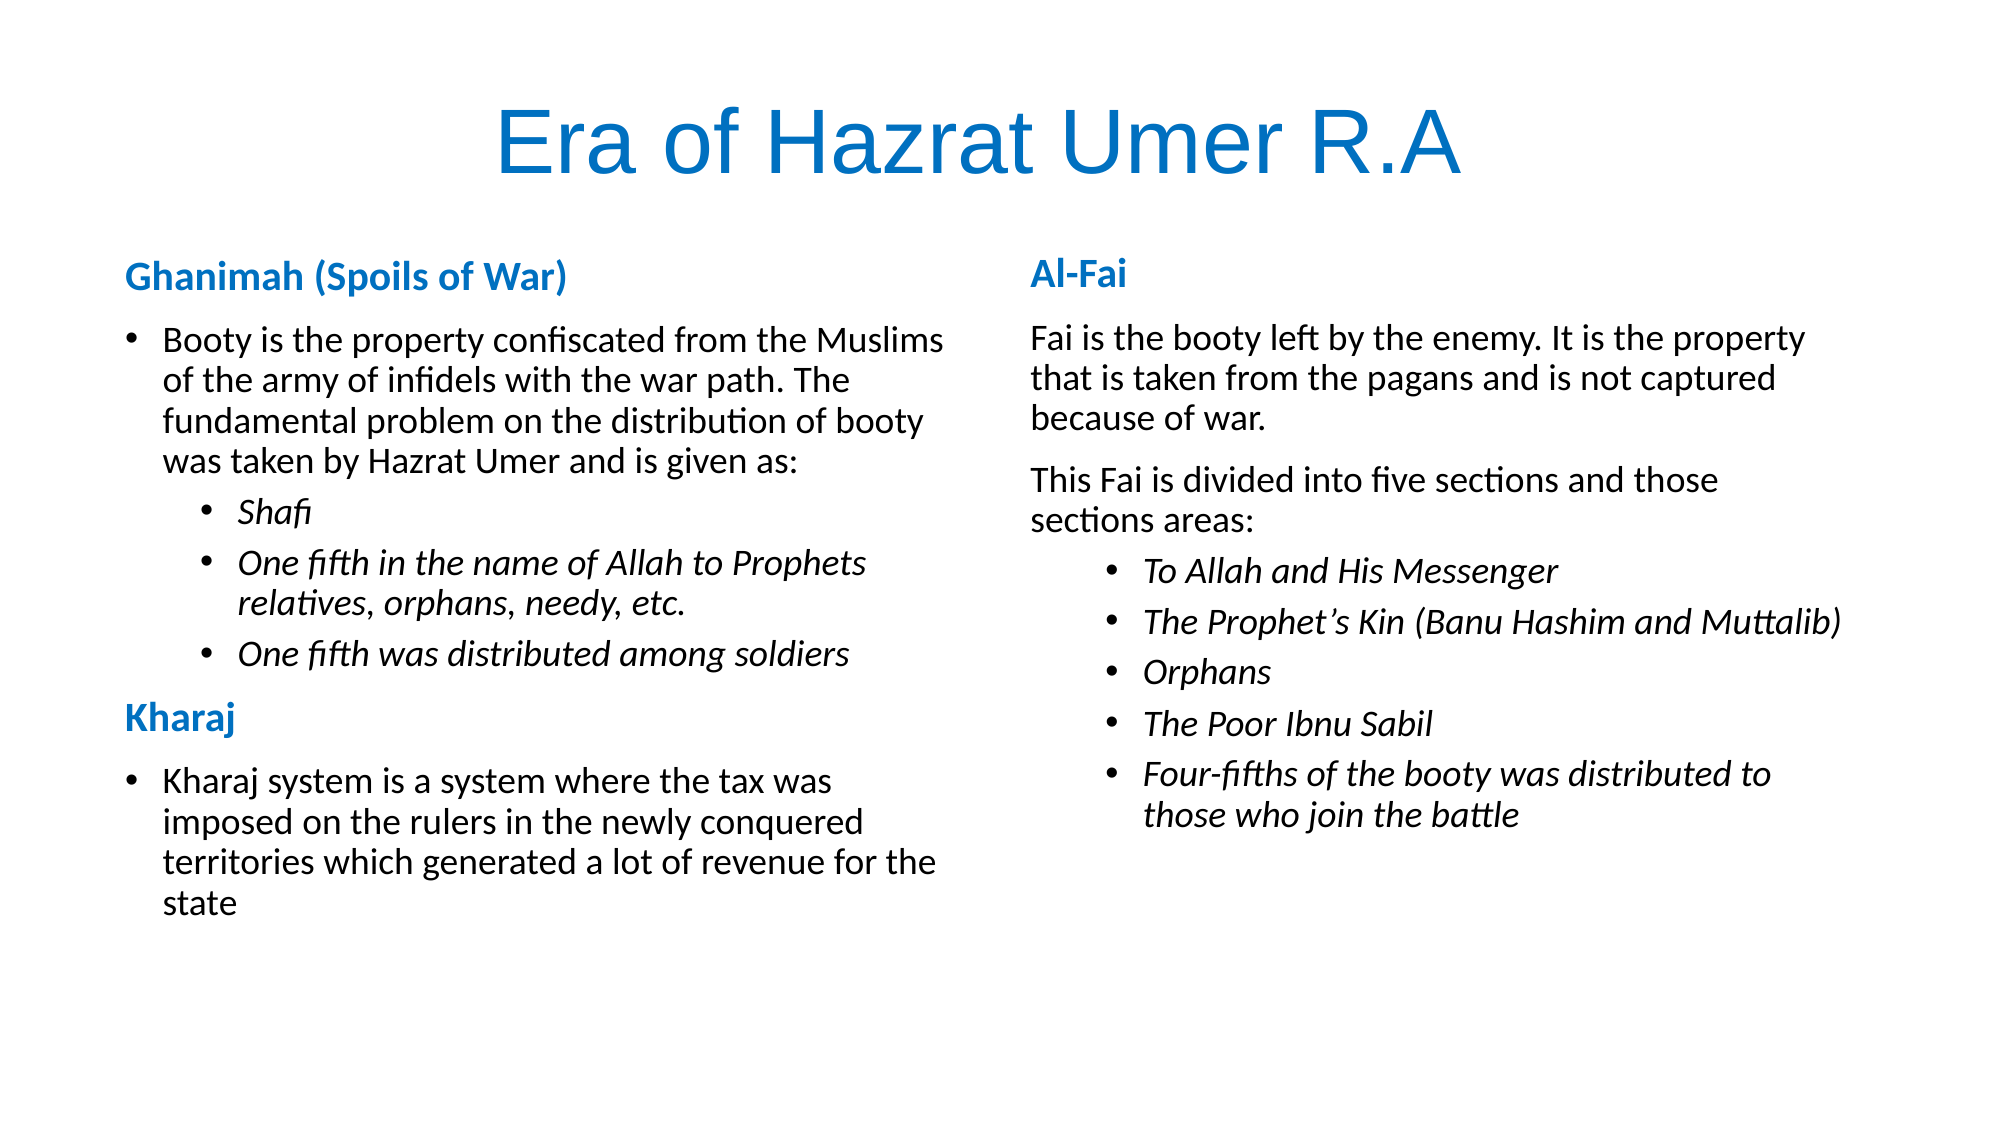

# Era of Hazrat Umer R.A
Al-Fai
Fai is the booty left by the enemy. It is the property that is taken from the pagans and is not captured because of war.
This Fai is divided into five sections and those sections areas:
To Allah and His Messenger
The Prophet’s Kin (Banu Hashim and Muttalib)
Orphans
The Poor Ibnu Sabil
Four-fifths of the booty was distributed to those who join the battle
Ghanimah (Spoils of War)
Booty is the property confiscated from the Muslims of the army of infidels with the war path. The fundamental problem on the distribution of booty was taken by Hazrat Umer and is given as:
Shafi
One fifth in the name of Allah to Prophets relatives, orphans, needy, etc.
One fifth was distributed among soldiers
Kharaj
Kharaj system is a system where the tax was imposed on the rulers in the newly conquered territories which generated a lot of revenue for the state